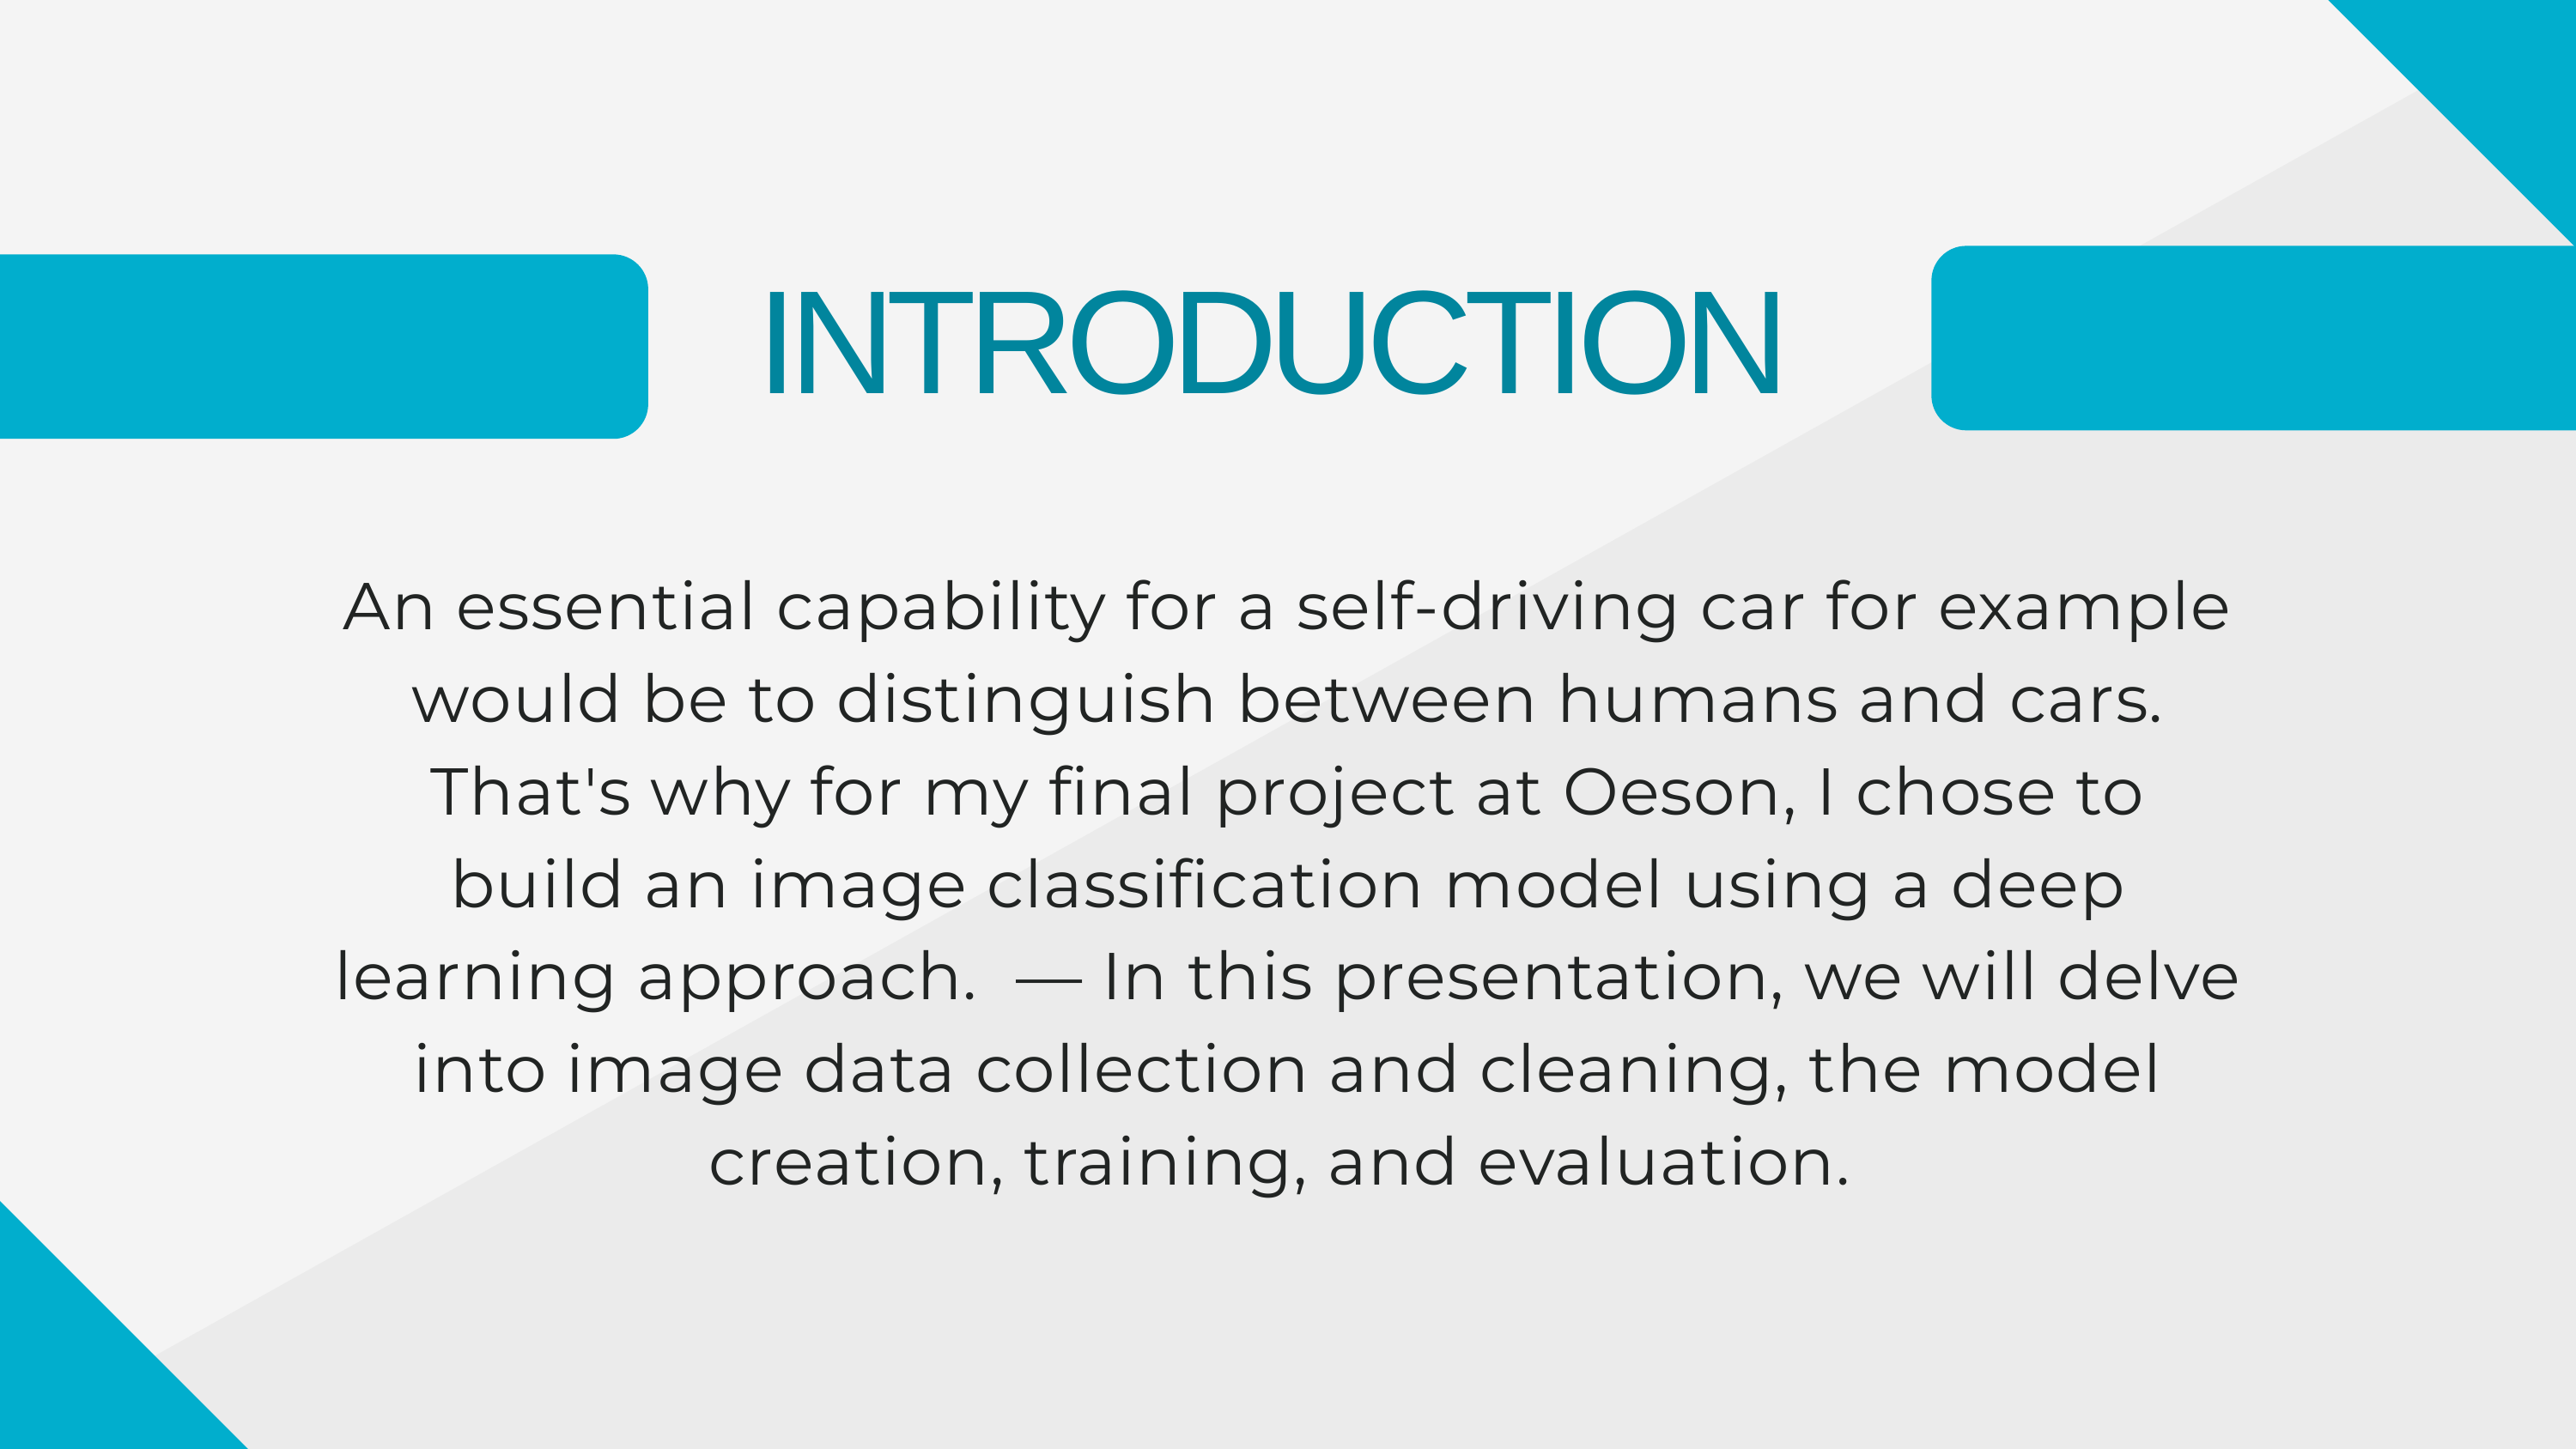

INTRODUCTION
An essential capability for a self-driving car for example would be to distinguish between humans and cars. That's why for my final project at Oeson, I chose to build an image classification model using a deep learning approach.  — In this presentation, we will delve into image data collection and cleaning, the model creation, training, and evaluation.